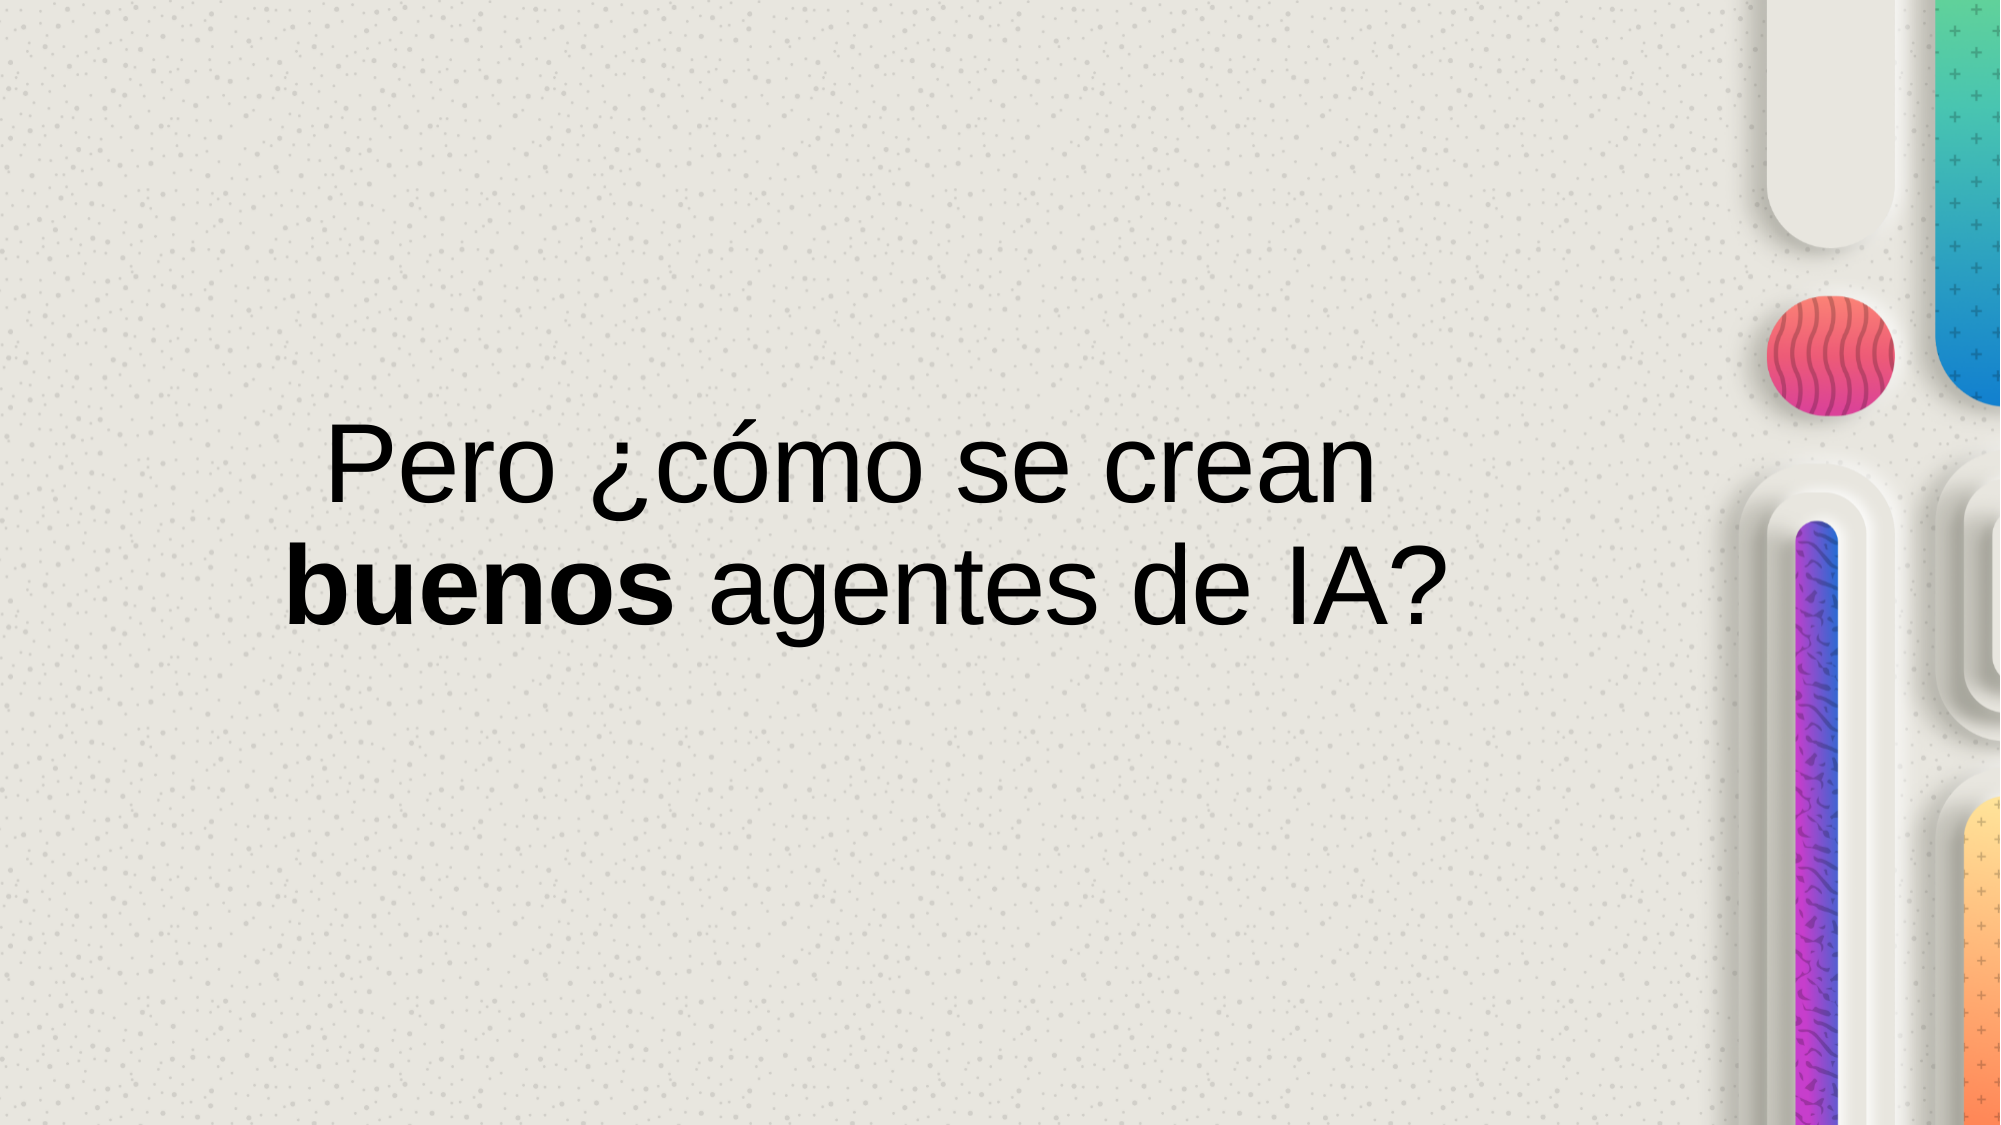

# Pero ¿cómo se crean buenos agentes de IA?